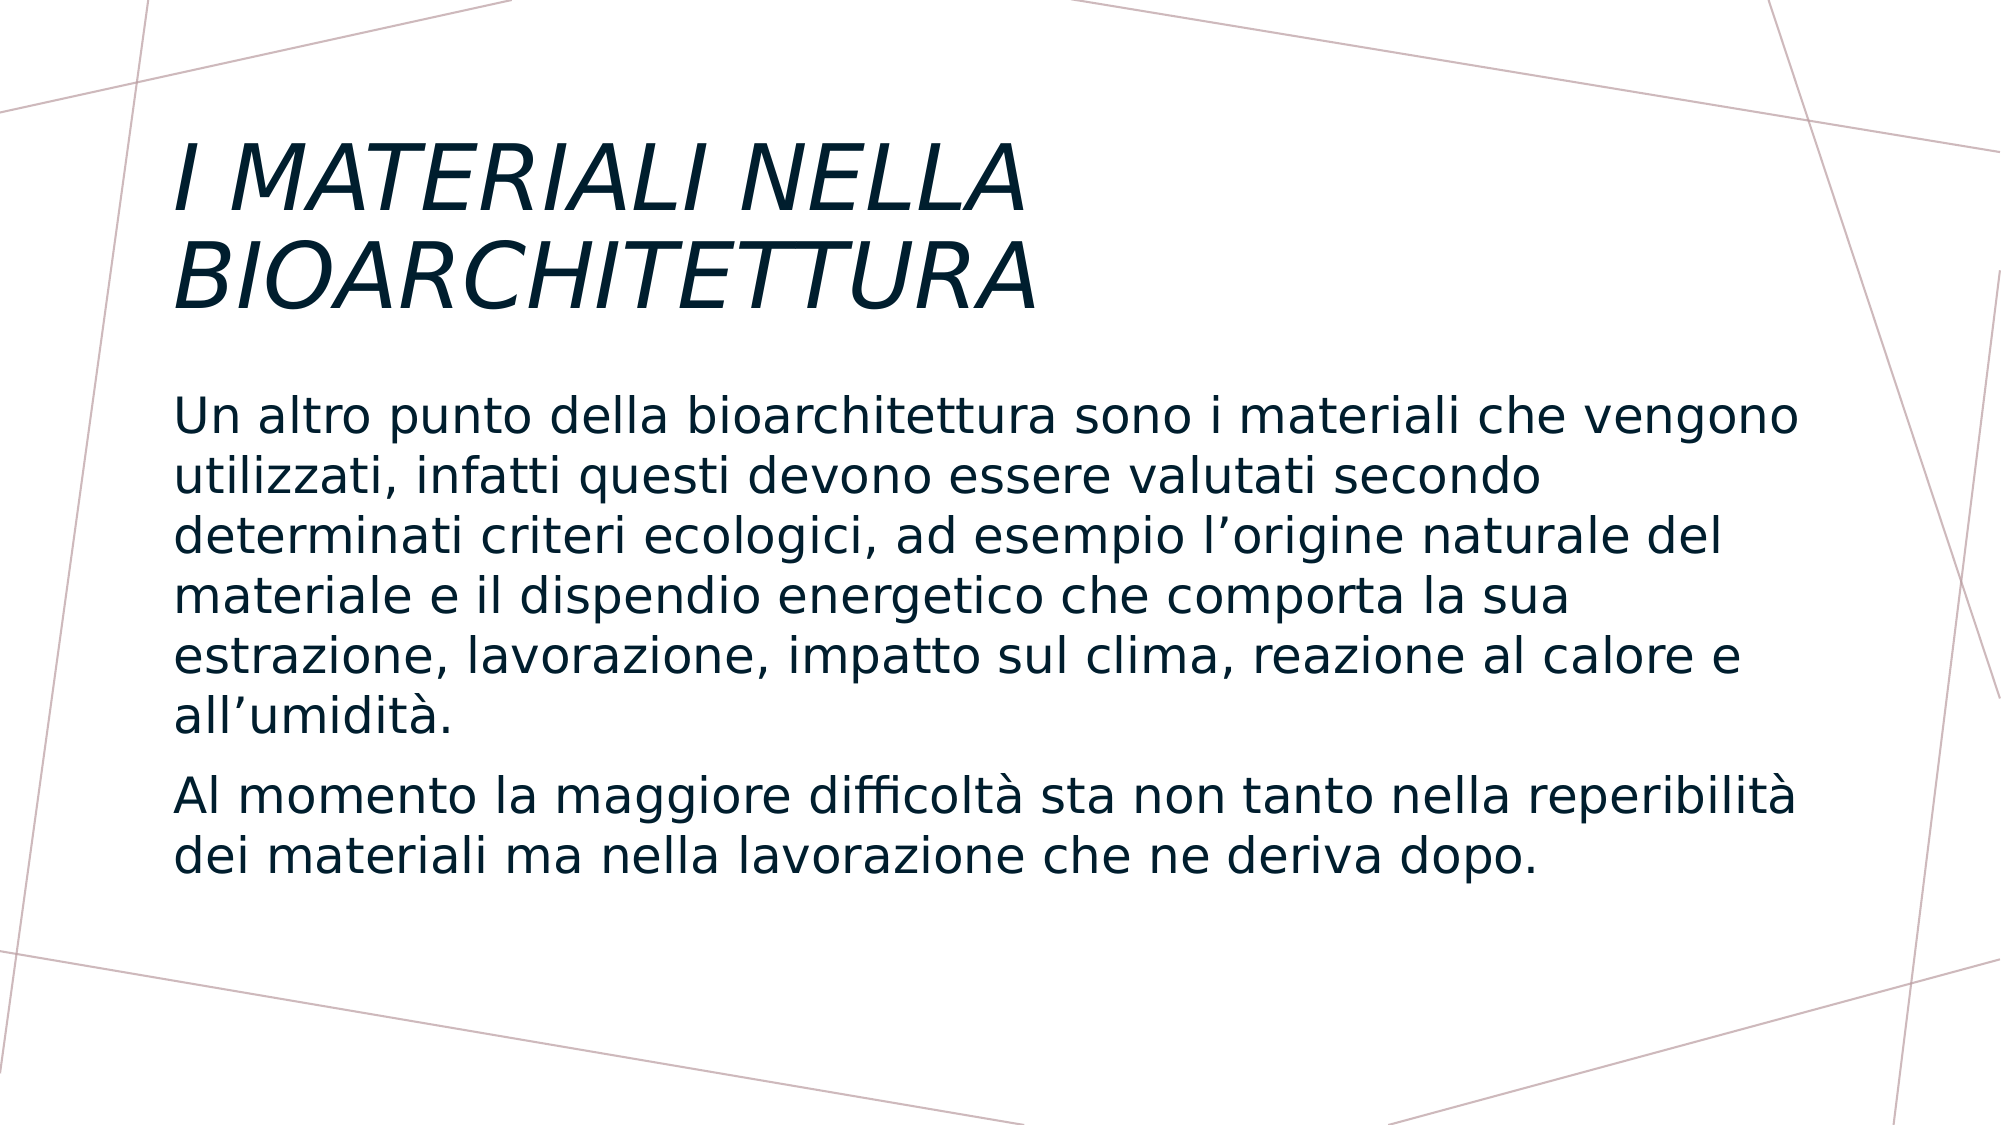

# I materiali nella bioarchitettura
Un altro punto della bioarchitettura sono i materiali che vengono utilizzati, infatti questi devono essere valutati secondo determinati criteri ecologici, ad esempio l’origine naturale del materiale e il dispendio energetico che comporta la sua estrazione, lavorazione, impatto sul clima, reazione al calore e all’umidità.
Al momento la maggiore difficoltà sta non tanto nella reperibilità dei materiali ma nella lavorazione che ne deriva dopo.